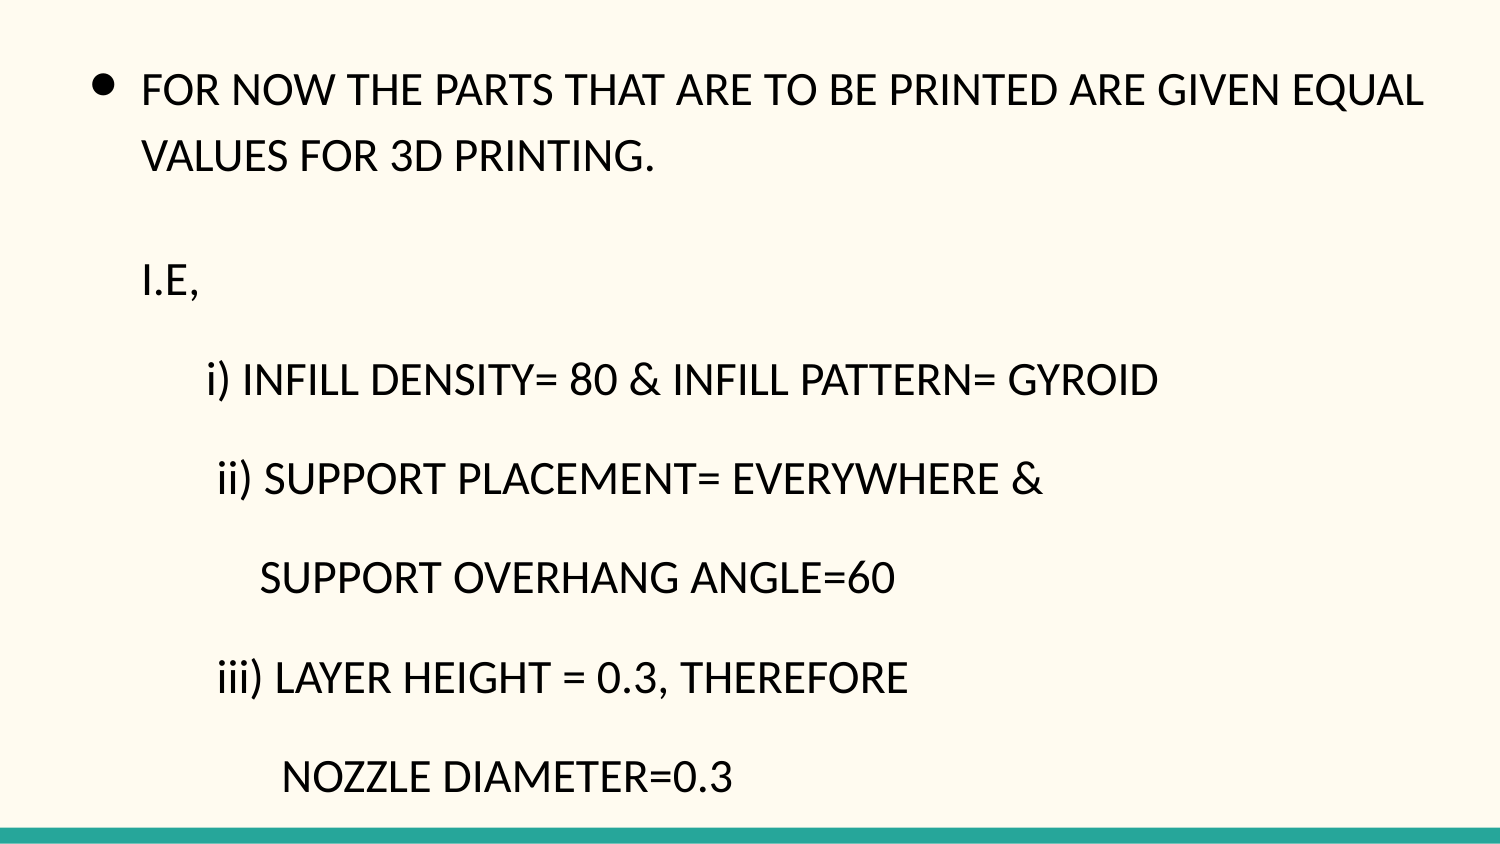

FOR NOW THE PARTS THAT ARE TO BE PRINTED ARE GIVEN EQUAL VALUES FOR 3D PRINTING.
I.E,
             i) INFILL DENSITY= 80 & INFILL PATTERN= GYROID
              ii) SUPPORT PLACEMENT= EVERYWHERE &
                  SUPPORT OVERHANG ANGLE=60
              iii) LAYER HEIGHT = 0.3, THEREFORE
                    NOZZLE DIAMETER=0.3